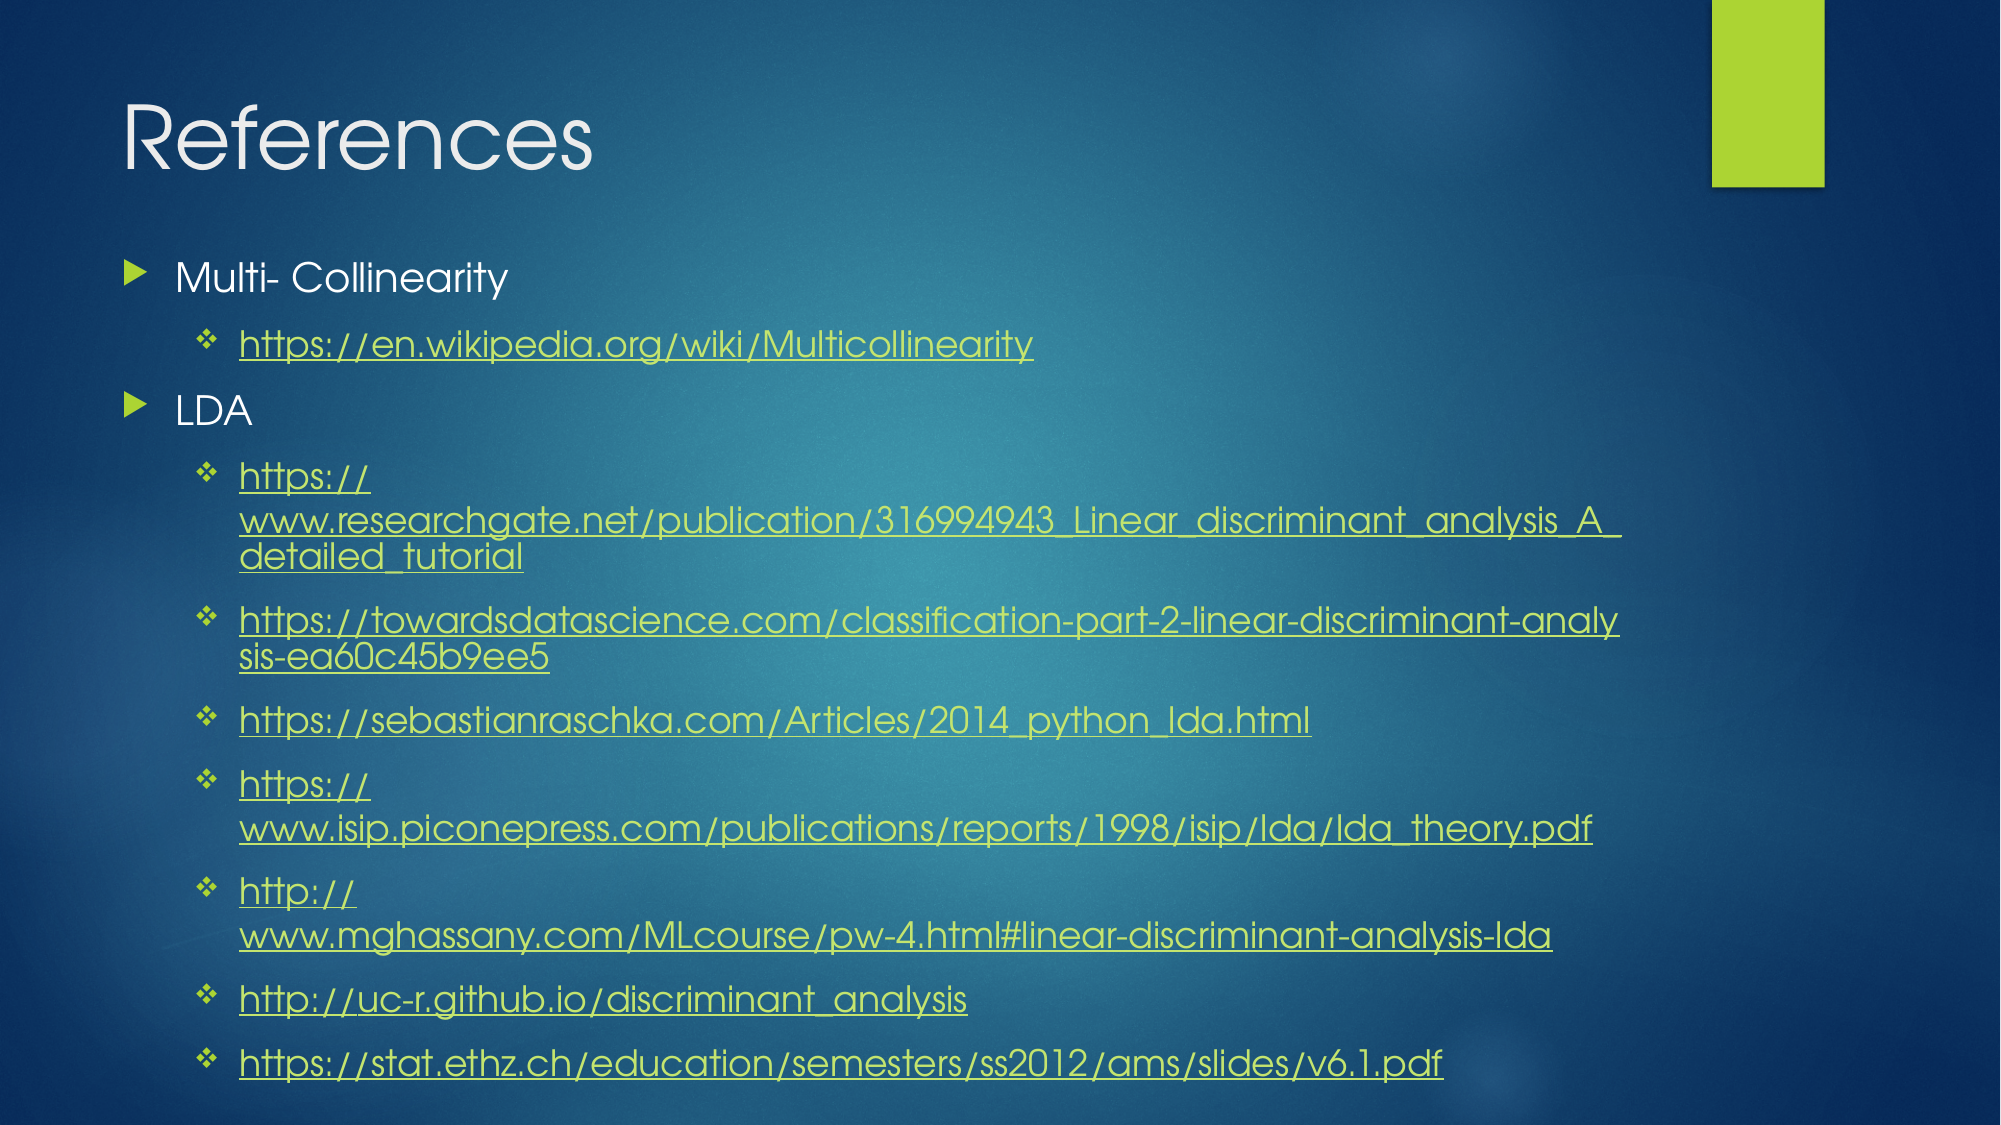

# References
Multi- Collinearity
https://en.wikipedia.org/wiki/Multicollinearity
LDA
https://www.researchgate.net/publication/316994943_Linear_discriminant_analysis_A_detailed_tutorial
https://towardsdatascience.com/classification-part-2-linear-discriminant-analysis-ea60c45b9ee5
https://sebastianraschka.com/Articles/2014_python_lda.html
https://www.isip.piconepress.com/publications/reports/1998/isip/lda/lda_theory.pdf
http://www.mghassany.com/MLcourse/pw-4.html#linear-discriminant-analysis-lda
http://uc-r.github.io/discriminant_analysis
https://stat.ethz.ch/education/semesters/ss2012/ams/slides/v6.1.pdf